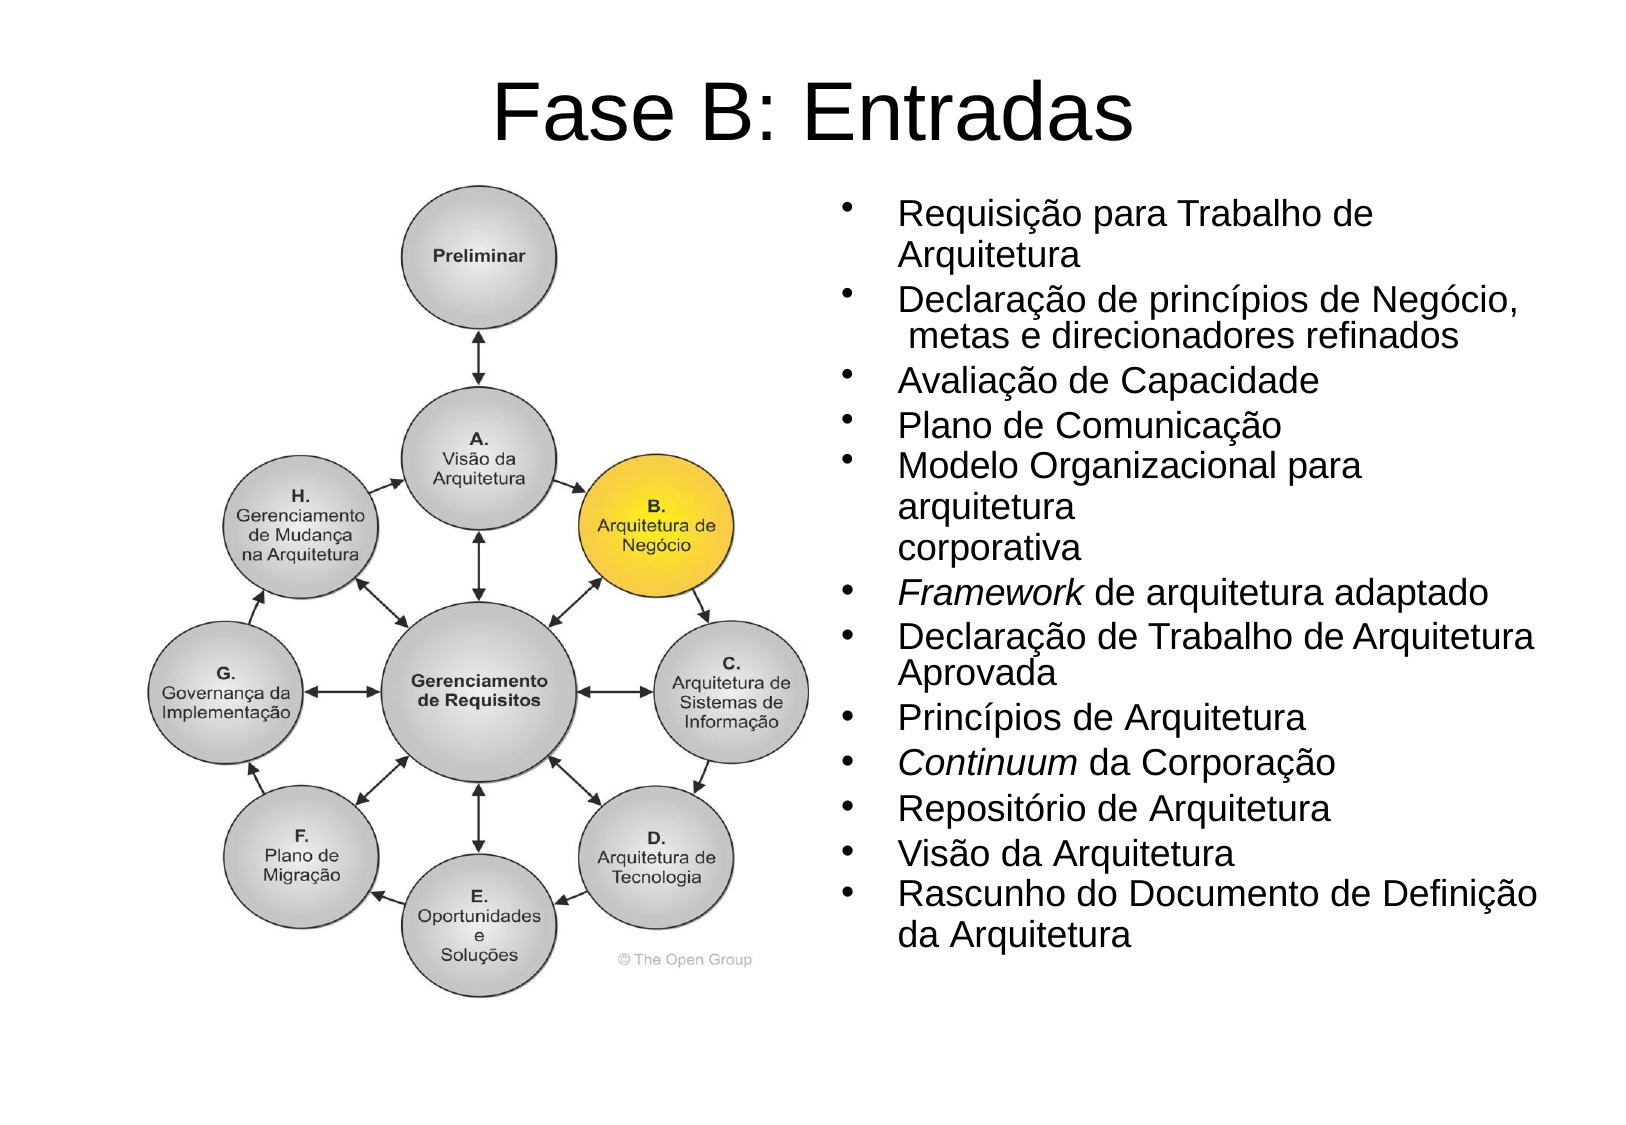

# Fase B: Entradas

Requisição para Trabalho de
Arquitetura
Declaração de princípios de Negócio,  metas e direcionadores refinados
Avaliação de Capacidade
Plano de Comunicação
Modelo Organizacional para arquitetura
corporativa
Framework de arquitetura adaptado
Declaração de Trabalho de Arquitetura  Aprovada
Princípios de Arquitetura
Continuum da Corporação
Repositório de Arquitetura
Visão da Arquitetura
Rascunho do Documento de Definição
da Arquitetura